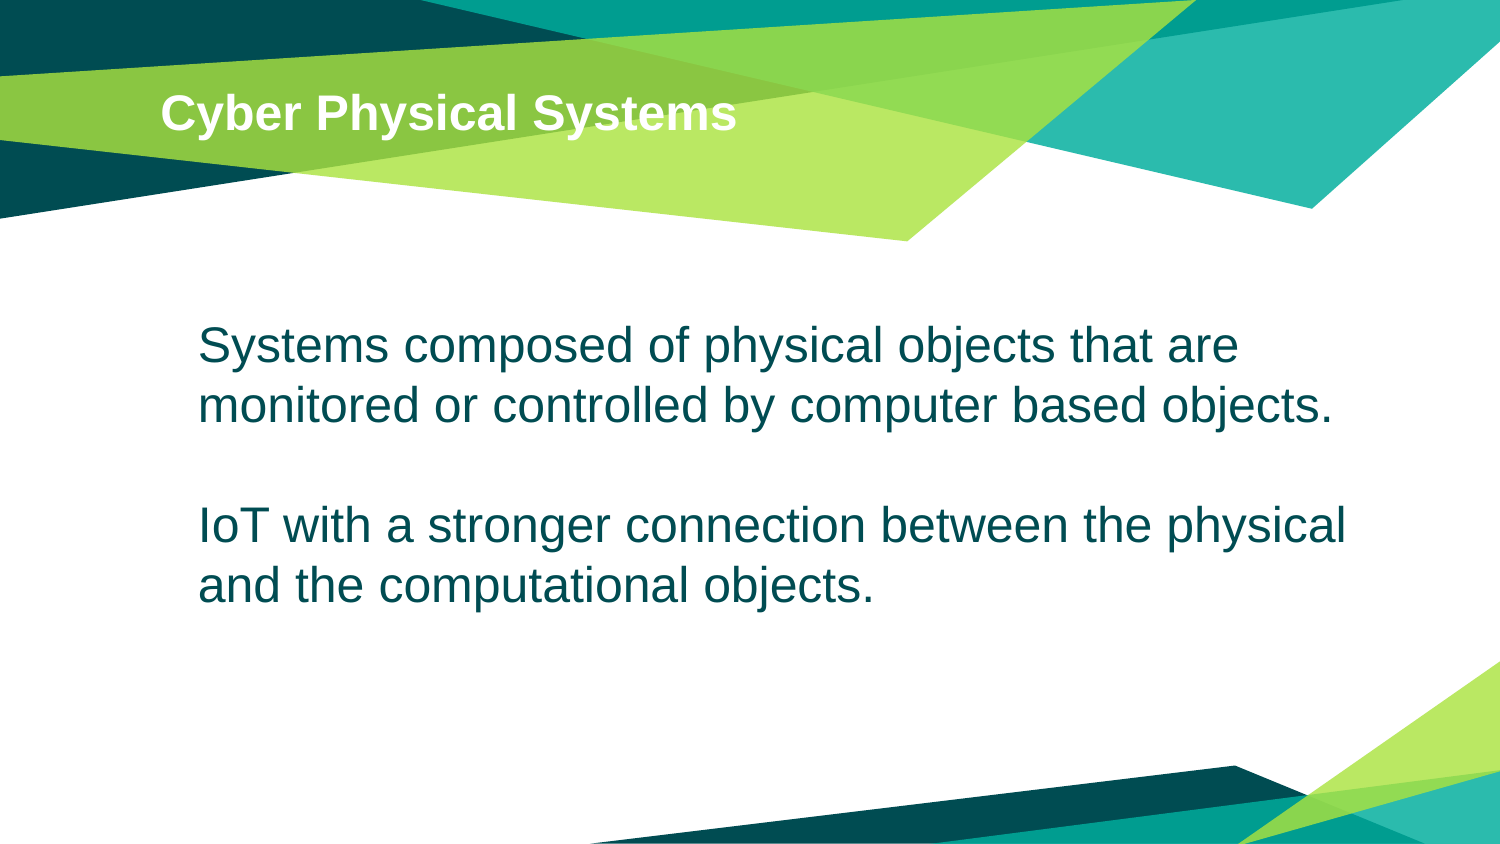

# Cyber Physical Systems
Systems composed of physical objects that are monitored or controlled by computer based objects.
IoT with a stronger connection between the physical and the computational objects.